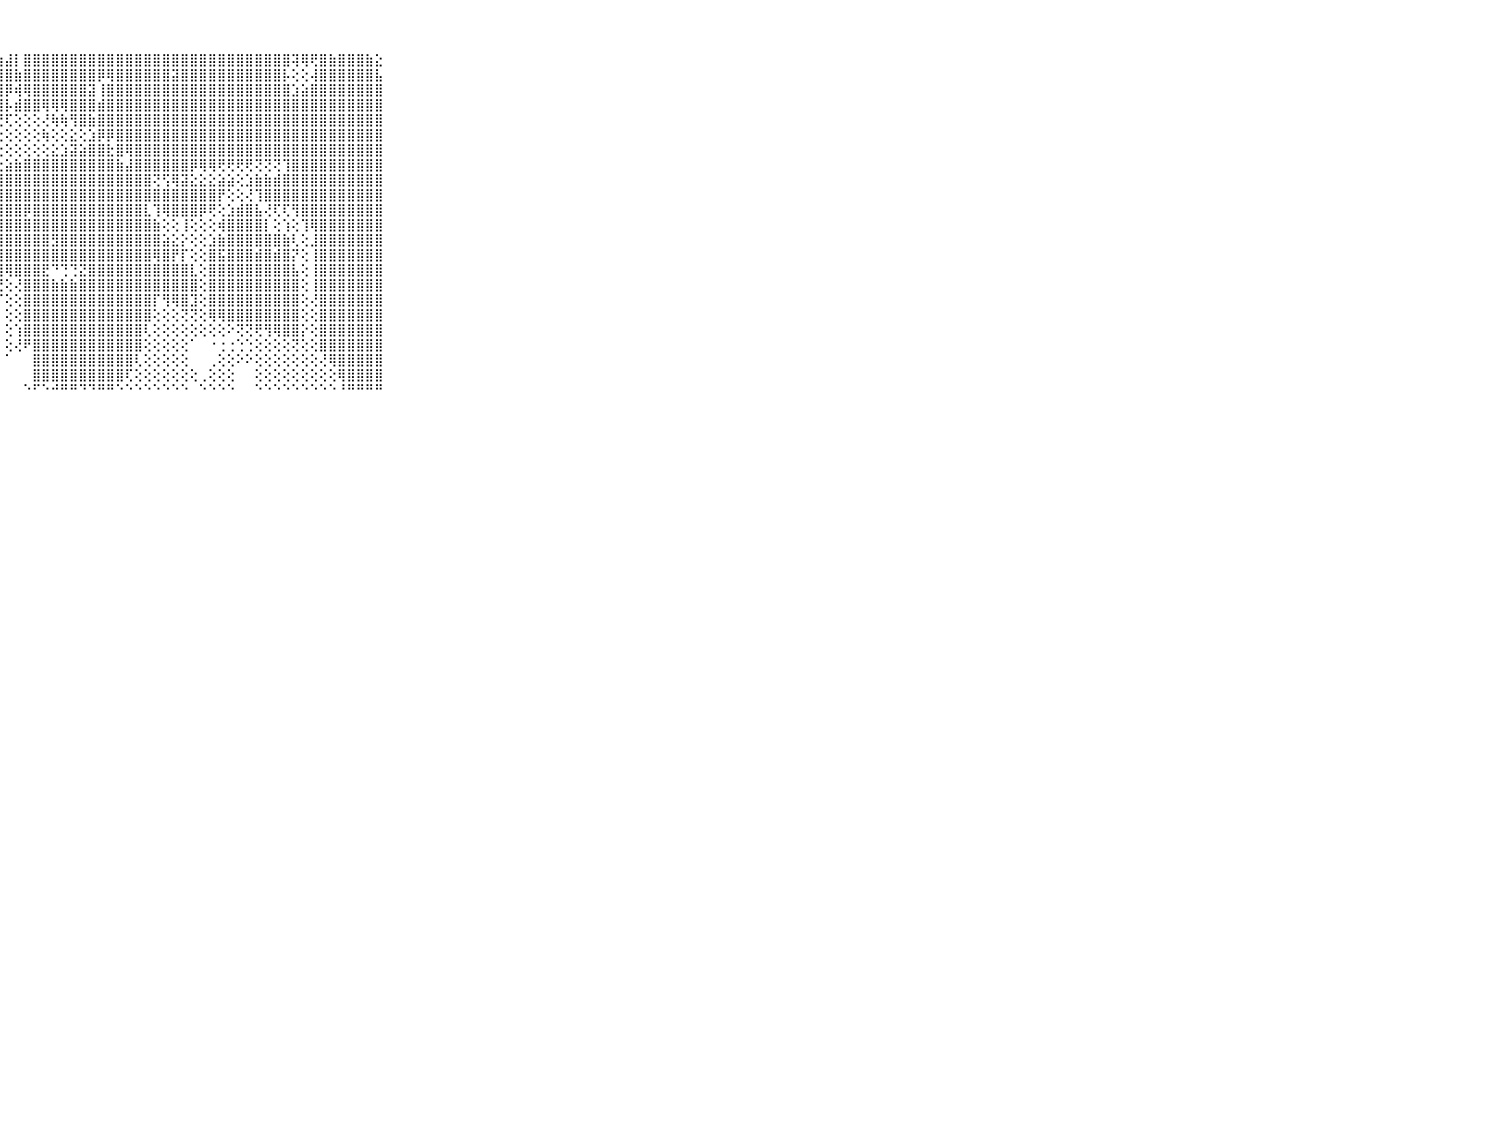

⠀⠀⠀⠀⠀⠀⠀⠀⠀⠀⠀⠀⠀⠀⠀⠀⠀⠀⠀⠀⠀⠁⢻⣿⣿⢏⢕⣱⣼⡇⣿⣿⣿⣿⣿⣿⣿⣿⣿⣿⣿⣿⣿⣿⣿⣿⣿⣿⣿⣿⣿⣿⣿⣿⣿⣿⣿⣿⣿⢽⢿⢟⣿⣷⣿⣿⣿⣷⣕⠀⠀⠀⠀⠀⠀⠀⠀⠀⠀⠀⠀
⠀⠀⠀⠀⠀⠀⠀⠀⠀⠀⠀⠀⠀⠀⠀⠀⠀⠀⠀⠀⢄⢸⣷⣕⢕⢕⣵⣿⣿⣷⣿⣿⣿⣿⣿⣿⣿⣿⡿⢿⣿⣿⣿⣿⣿⣿⣽⣿⣿⣿⣿⣿⣿⣿⣿⣿⣿⣿⡧⢕⢕⢼⣿⣿⣿⣿⣿⣿⣧⠀⠀⠀⠀⠀⠀⠀⠀⠀⠀⠀⠀
⠀⠀⠀⠀⠀⠀⠀⠀⠀⠀⠀⠀⠀⠀⠀⠀⠀⠀⠀⢀⢣⣼⣿⣿⢾⣾⣿⣿⡿⢾⢿⣿⣿⣿⣿⣿⣿⣽⢸⣿⣿⣿⣿⣿⣿⣿⣿⣿⣿⣿⣿⣿⣿⣿⣿⣿⣿⣿⣿⣱⣵⣿⣿⣿⣿⣿⣿⣿⣿⠀⠀⠀⠀⠀⠀⠀⠀⠀⠀⠀⠀
⠀⠀⠀⠀⠀⠀⠀⠀⠀⠀⠀⠀⠀⠀⠀⠀⠀⠀⠀⠕⢕⢿⡟⢕⢕⢝⣿⣿⡧⣾⣿⣿⢿⢿⢿⣿⣿⣿⣾⣿⣿⣿⣿⣿⣿⣿⣿⣿⣿⣿⣿⣿⣿⣿⣿⣿⣿⣿⣿⣿⣿⣿⣿⣿⣿⣿⣿⣿⣿⠀⠀⠀⠀⠀⠀⠀⠀⠀⠀⠀⠀
⠀⠀⠀⠀⠀⠀⠀⠀⠀⠀⠀⠀⠀⠀⠀⠀⠀⠀⠀⠔⠕⢙⢕⣵⣾⣷⡕⢜⢏⢕⢕⢕⢜⢷⢷⢻⣿⣷⣿⣿⣿⣿⣿⣿⣿⣿⣿⣿⣿⣿⣿⣿⣿⣿⣿⣿⣿⣿⣿⣿⣿⣿⣿⣿⣿⣿⣿⣿⣿⠀⠀⠀⠀⠀⠀⠀⠀⠀⠀⠀⠀
⠀⠀⠀⠀⠀⠀⠀⠀⠀⠀⠀⠀⠀⠀⠀⠀⠀⠀⠀⠀⢀⢕⣝⣿⣿⡿⠇⢔⢕⢕⢕⢕⢷⢕⢕⣕⢕⣱⡿⡿⣿⣿⣿⣿⣿⣿⣿⣿⣿⣿⣿⣿⣿⣿⣿⣿⣿⣿⣿⣿⣿⣿⣿⣿⣿⣿⣿⣿⣿⠀⠀⠀⠀⠀⠀⠀⠀⠀⠀⠀⠀
⠀⠀⠀⠀⠀⠀⠀⠀⠀⠀⠀⠀⠀⠀⠀⠀⢀⠀⠀⢔⢱⢵⣿⣿⣿⡇⢕⢔⢕⢕⢕⢕⢕⣕⣱⣽⣵⣿⣿⣗⣿⢿⣿⣿⣿⣿⣿⣿⣿⣿⣿⣿⣿⣿⣿⣿⣿⣿⣿⣿⣿⣿⣿⣿⣿⣿⣿⣿⣿⠀⠀⠀⠀⠀⠀⠀⠀⠀⠀⠀⠀
⠀⠀⠀⠀⠀⠀⠀⠀⠀⠀⠀⢀⠀⠀⢔⠀⠄⠀⢕⢕⢸⣿⣿⣿⣿⡇⢕⢕⣵⣷⣿⣿⣿⣿⣿⣿⣿⣿⣿⣿⣷⣼⣿⣿⣿⣿⣿⣿⡿⢿⢿⢟⢟⢟⢟⢝⢝⢝⢹⣿⣿⣿⣿⣿⣿⣿⣿⣿⣿⠀⠀⠀⠀⠀⠀⠀⠀⠀⠀⠀⠀
⠀⠀⠀⠀⠀⠀⠀⠀⠀⠀⠀⢕⠀⠀⢕⢔⢔⢄⢕⢕⢿⣿⣿⣿⣿⡇⢕⣼⣿⣿⣿⣿⣿⣿⣿⣿⣿⣿⣿⣿⣿⣿⣿⣿⢝⢫⢿⣽⣕⣕⣕⣵⣵⢕⣱⣷⣷⣾⣿⣿⣿⣿⣿⣿⣿⣿⣿⣿⣿⠀⠀⠀⠀⠀⠀⠀⠀⠀⠀⠀⠀
⠀⠀⠀⠀⠀⠀⠀⠀⠀⠀⠀⢕⠀⠀⠕⠑⢕⢕⢕⢕⢿⣿⣿⣿⣿⣷⢕⣿⣿⣿⣿⣿⣿⣿⣿⣿⣿⣿⣿⣿⣿⣿⣿⣿⣿⣿⣿⣿⣿⣿⣿⡟⢕⢕⢜⢹⣿⣿⣿⣿⣿⣿⣿⣿⣿⣿⣿⣿⣿⠀⠀⠀⠀⠀⠀⠀⠀⠀⠀⠀⠀
⠀⠀⠀⠀⠀⠀⠀⠀⠀⠀⠀⢕⠀⠀⢔⢕⢕⢕⢕⢕⢟⡟⣿⣻⣟⣿⣧⣽⣿⣿⡿⣿⣿⣿⣿⣿⣿⣿⣿⣿⣿⣿⣿⣇⢹⢿⣿⣿⣿⡿⢟⢕⣱⣾⣿⣧⢜⢏⢏⢻⣿⣿⣿⣿⣿⣿⣿⣿⣿⠀⠀⠀⠀⠀⠀⠀⠀⠀⠀⠀⠀
⠀⠀⠀⠀⠀⠀⠀⠀⠀⠀⠀⢕⠁⠀⢕⢕⢕⢕⢕⢱⢸⣿⣿⣿⣿⣿⣿⣿⣿⣿⣿⣿⣿⣿⣿⣿⣿⣿⣿⣿⣿⣿⣿⣿⣷⢕⢕⢸⢕⢕⢕⢾⣿⣿⣿⣿⡇⢕⢱⢕⢹⢿⣿⣿⣿⣿⣿⣿⣿⠀⠀⠀⠀⠀⠀⠀⠀⠀⠀⠀⠀
⠀⠀⠀⠀⠀⠀⠀⠀⠀⠀⠀⢕⠀⢄⢕⢕⢕⢕⢕⢸⢸⣿⣿⣿⣿⣿⣿⣿⣿⣿⣿⣿⣿⣻⣿⣿⣿⣿⣿⣿⣿⣿⣿⣿⣿⣵⣕⡕⢕⢕⣱⣷⣿⣿⣿⣿⣿⣿⣷⢇⢕⣸⣿⣿⣿⣿⣿⣿⣿⠀⠀⠀⠀⠀⠀⠀⠀⠀⠀⠀⠀
⠀⠀⠀⠀⠀⠀⠀⠀⠀⠀⠀⠑⠀⢕⢕⢕⢅⠀⢕⢕⢹⣿⣿⣿⣿⣿⣿⣿⣿⣿⣿⣿⣿⣿⣿⣿⣿⣿⣿⣿⣿⣿⣿⣿⢿⣿⡟⡏⢕⢕⣿⣯⣿⣿⣿⣾⣿⣾⣿⡝⢕⢸⣿⣿⣿⣿⣿⣿⣿⠀⠀⠀⠀⠀⠀⠀⠀⠀⠀⠀⠀
⠀⠀⠀⠀⠀⠀⠀⠀⠀⠀⠀⠀⠀⢕⢕⢕⢕⢕⢕⢕⢸⣿⣿⣿⣿⣿⣿⣿⢿⣿⣿⣿⣟⠙⢙⢙⣝⣿⣿⣿⣿⣿⣿⣿⣿⣿⣿⣿⣇⢕⣿⣿⣿⣿⣿⣿⣿⣿⣿⣧⢕⢸⣿⣿⣿⣿⣿⣿⣿⠀⠀⠀⠀⠀⠀⠀⠀⠀⠀⠀⠀
⠀⠀⠀⠀⠀⠀⠀⠀⠀⠀⠀⠀⠀⢕⢕⢕⢕⢕⢕⢕⢾⣿⢿⣿⡿⢿⢿⣟⢕⢜⣿⣿⣿⣷⣷⣷⣿⣿⣿⣿⣿⣿⣿⣿⣿⣿⣿⣿⣿⢕⣿⣿⣿⣿⣿⣿⣿⣿⣿⣿⢕⢸⣿⣿⣿⣿⣿⣿⣿⠀⠀⠀⠀⠀⠀⠀⠀⠀⠀⠀⠀
⠀⠀⠀⠀⠀⠀⠀⠀⠀⠀⠀⠀⠀⢕⢕⢕⢕⢕⢕⢕⢱⣿⣿⣿⣿⣿⣿⡏⢕⢕⣿⣿⣿⣿⣿⣿⣿⣿⣿⣿⣿⣿⣿⣿⡏⢻⢿⣿⣹⢕⣿⣿⣿⣿⣿⣿⣿⣿⣿⣿⢕⢜⣿⣿⣿⣿⣿⣿⣿⠀⠀⠀⠀⠀⠀⠀⠀⠀⠀⠀⠀
⠀⠀⠀⠀⠀⠀⠀⠀⠀⠀⠀⠀⠀⢔⢕⢕⢕⢕⢕⢕⢕⣿⣿⣿⣿⣿⣿⡇⢕⢕⣿⣿⣿⣿⣿⣿⣿⣿⣿⣿⣿⣿⣿⣿⢕⢕⢕⢝⢝⢕⢿⢿⣿⣿⣿⣿⣿⣿⣿⣿⢕⢕⣿⣿⣿⣿⣿⣿⣿⠀⠀⠀⠀⠀⠀⠀⠀⠀⠀⠀⠀
⠀⠀⠀⠀⠀⠀⠀⠀⠀⠀⠀⠀⠀⢕⢕⢕⢕⢕⢕⢕⢱⣿⣿⣿⣿⣿⣿⡇⢕⢱⣿⣿⣿⣿⣿⣿⣿⣿⣿⣿⣿⣿⣿⢇⢕⢕⢕⢕⢕⢕⢕⢕⠕⢝⢝⢟⢻⢿⣿⣿⡕⢕⣿⣿⣿⣿⣿⣿⣿⠀⠀⠀⠀⠀⠀⠀⠀⠀⠀⠀⠀
⠀⠀⠀⠀⠀⠀⠀⠀⠀⠀⠀⠀⢄⢕⢕⢕⢕⢕⢕⢕⢸⣿⣿⣿⣿⣿⣿⡇⢕⢜⠟⣿⣿⣿⣿⣿⣿⣿⣿⣿⣿⣿⣿⢕⢕⢕⢕⢕⠁⠀⠐⢐⢐⢑⢑⢕⢕⢕⢕⢝⢕⢕⣿⣿⣿⣿⣿⣿⣿⠀⠀⠀⠀⠀⠀⠀⠀⠀⠀⠀⠀
⠀⠀⠀⠀⠀⠀⠀⠀⠀⠀⠀⠀⠑⢕⠑⠅⠑⢕⢕⢕⢸⣿⣿⣿⣿⣿⡿⠇⠁⠀⠀⣿⣿⣿⣿⣿⣿⣿⣿⣿⣿⣿⢇⢕⢕⢕⢕⢕⠀⠀⢀⢕⢕⠕⠕⢕⢕⢕⢕⢕⢕⢕⢜⢿⣿⣿⣿⣿⣿⠀⠀⠀⠀⠀⠀⠀⠀⠀⠀⠀⠀
⠀⠀⠀⠀⠀⠀⠀⠀⠀⠀⠀⠀⠕⢕⢕⢕⢕⢕⢕⢕⢸⡯⣽⣿⡟⠋⠀⠀⠀⠀⠀⣿⣿⣿⣿⣿⣿⣿⣿⣿⣿⢏⢕⢕⢕⢕⢕⢕⢕⢀⢕⢕⢕⠀⠀⢕⢕⢕⢕⢕⢕⢕⢕⢕⢿⣿⣿⣿⣿⠀⠀⠀⠀⠀⠀⠀⠀⠀⠀⠀⠀
⠀⠀⠀⠀⠀⠀⠀⠀⠀⠀⠀⠀⠀⠑⠑⠑⠑⠀⠐⠐⠘⠛⠛⠛⠃⠀⠀⠀⠀⠀⠑⠋⠑⠚⠛⠛⠙⠙⠛⠛⠑⠑⠑⠑⠑⠑⠑⠑⠀⠑⠑⠑⠑⠀⠀⠑⠑⠑⠑⠑⠑⠑⠑⠑⠘⠛⠛⠛⠛⠀⠀⠀⠀⠀⠀⠀⠀⠀⠀⠀⠀